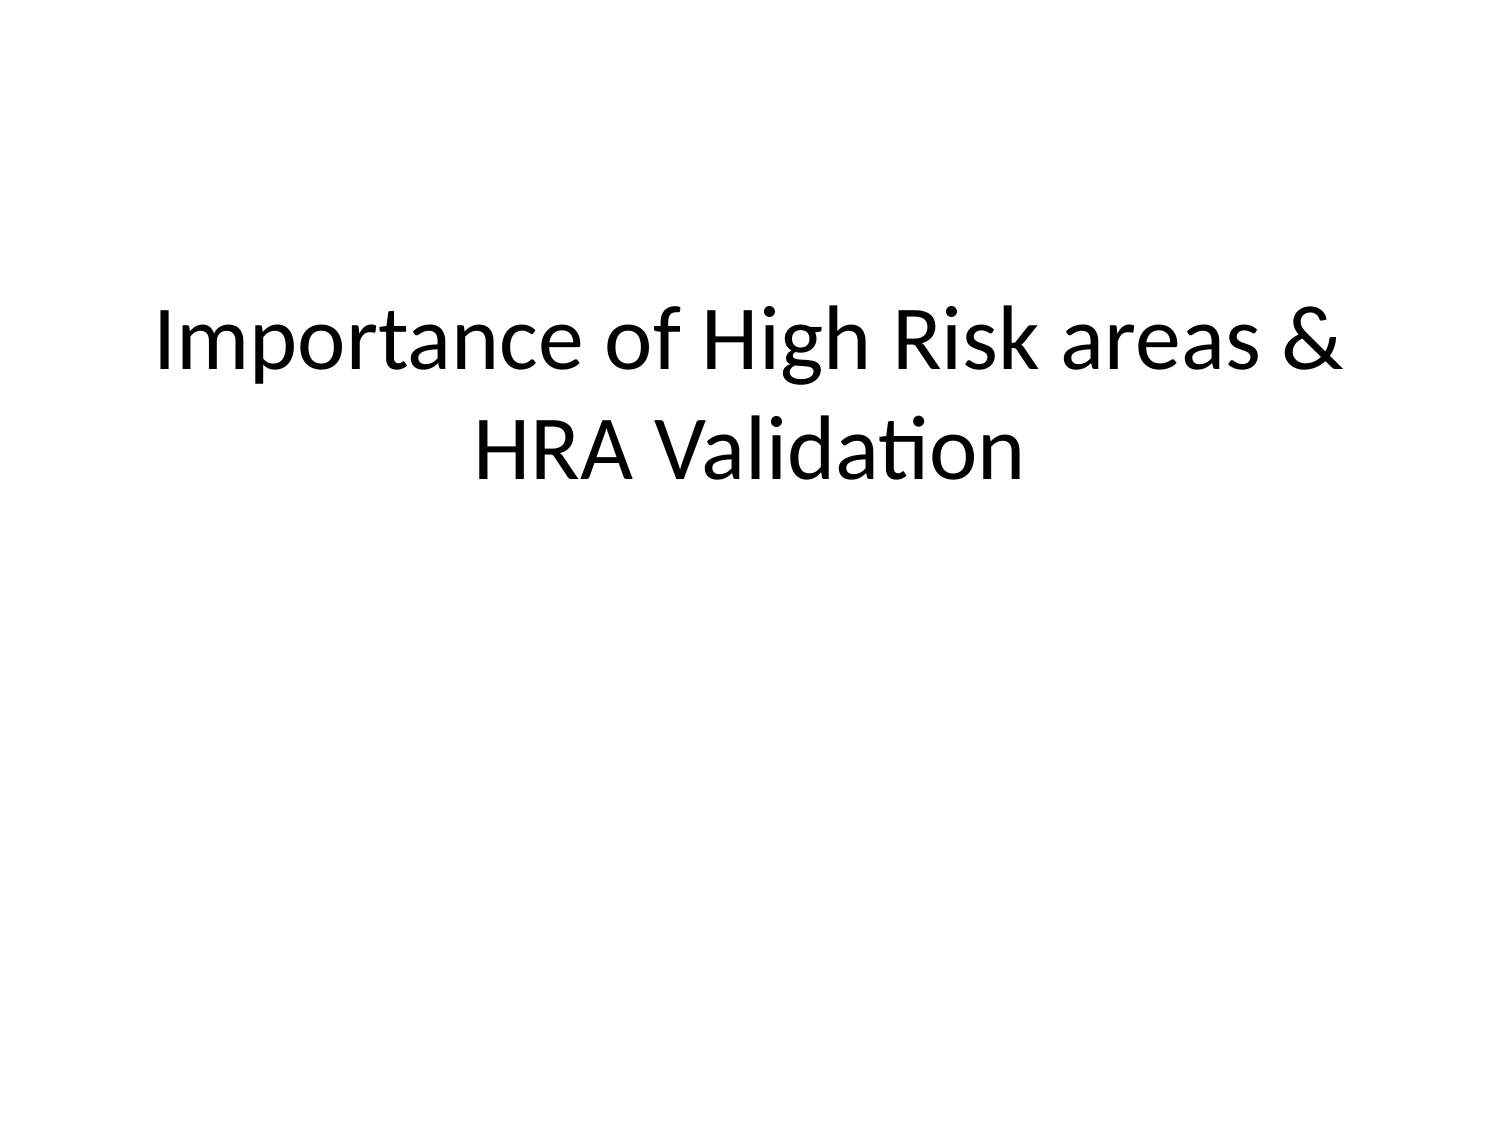

# Importance of High Risk areas & HRA Validation